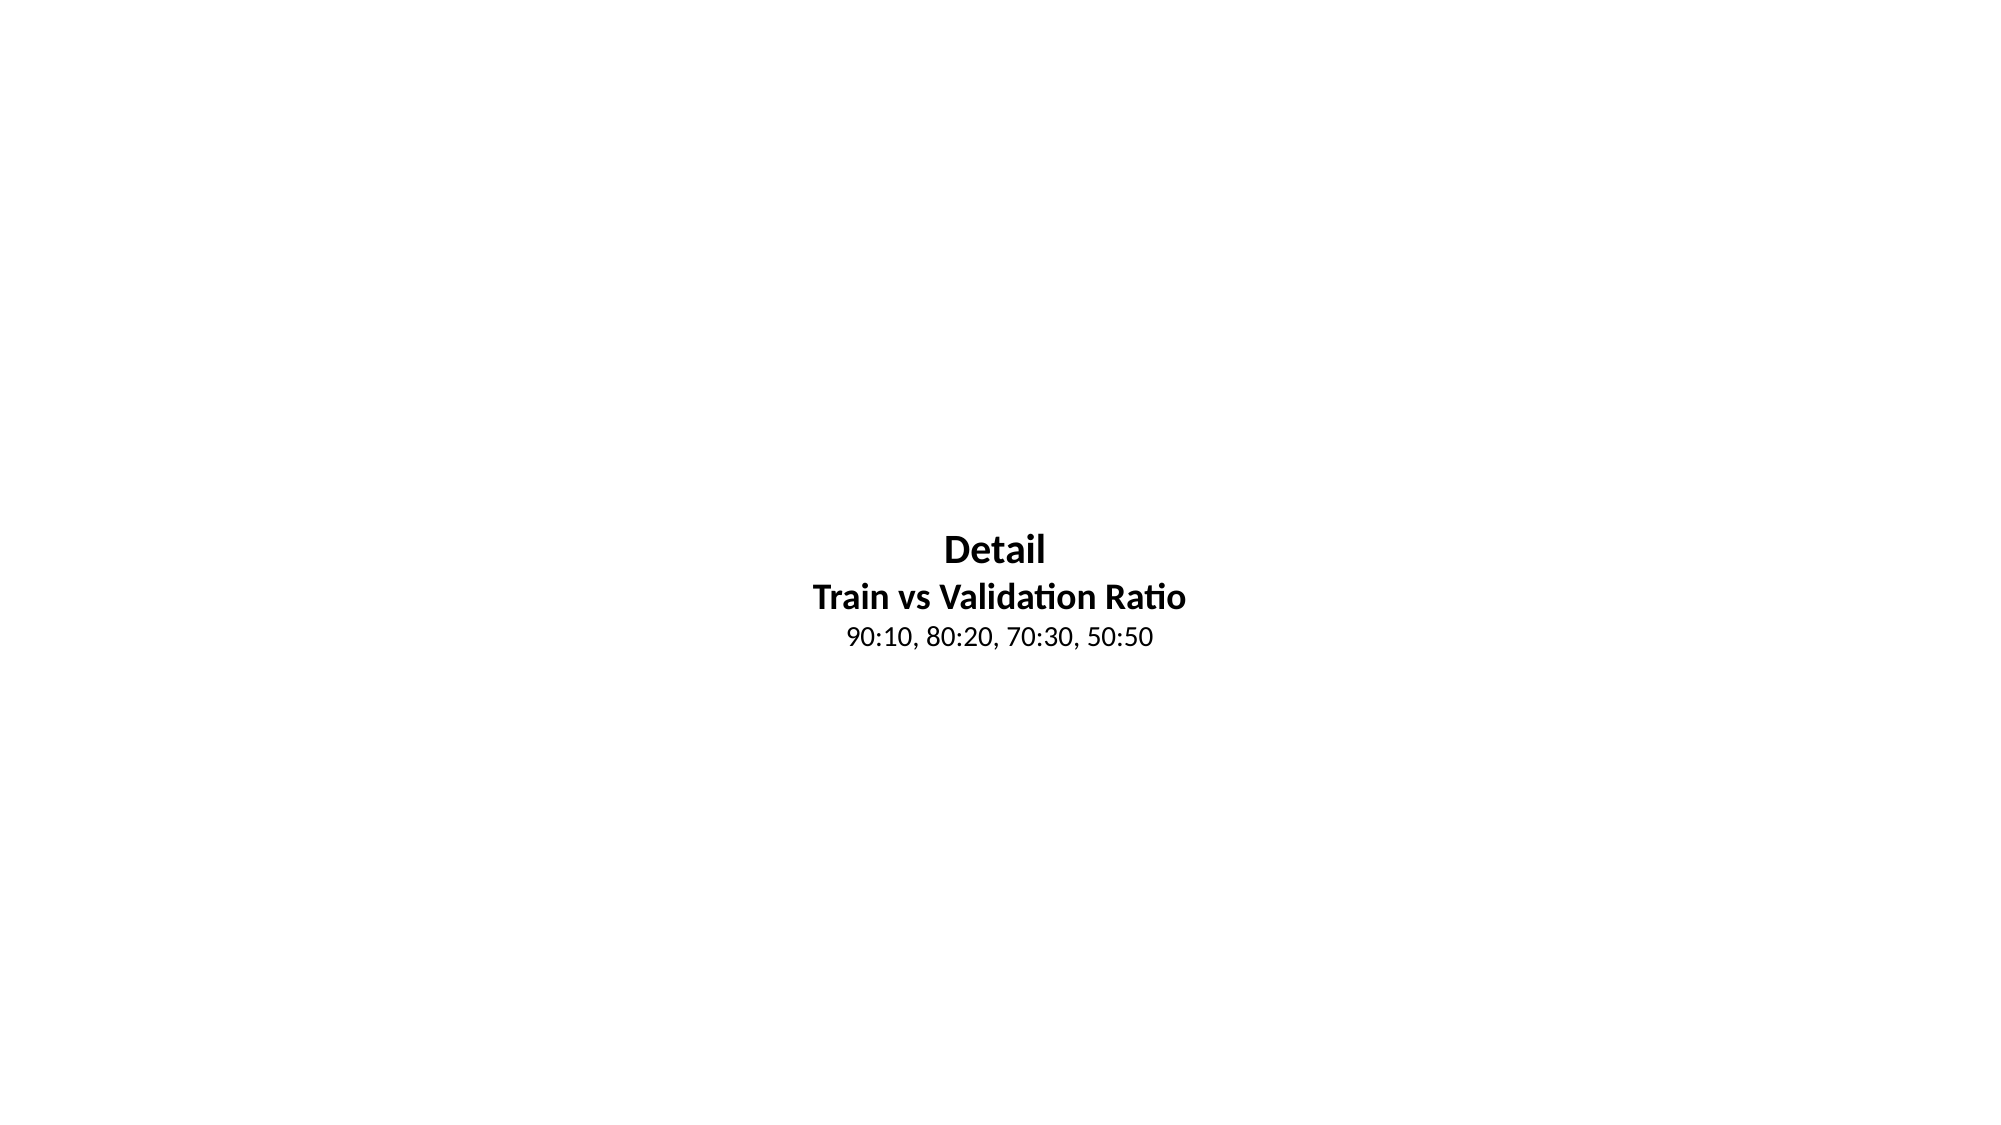

Detail
Train vs Validation Ratio
90:10, 80:20, 70:30, 50:50